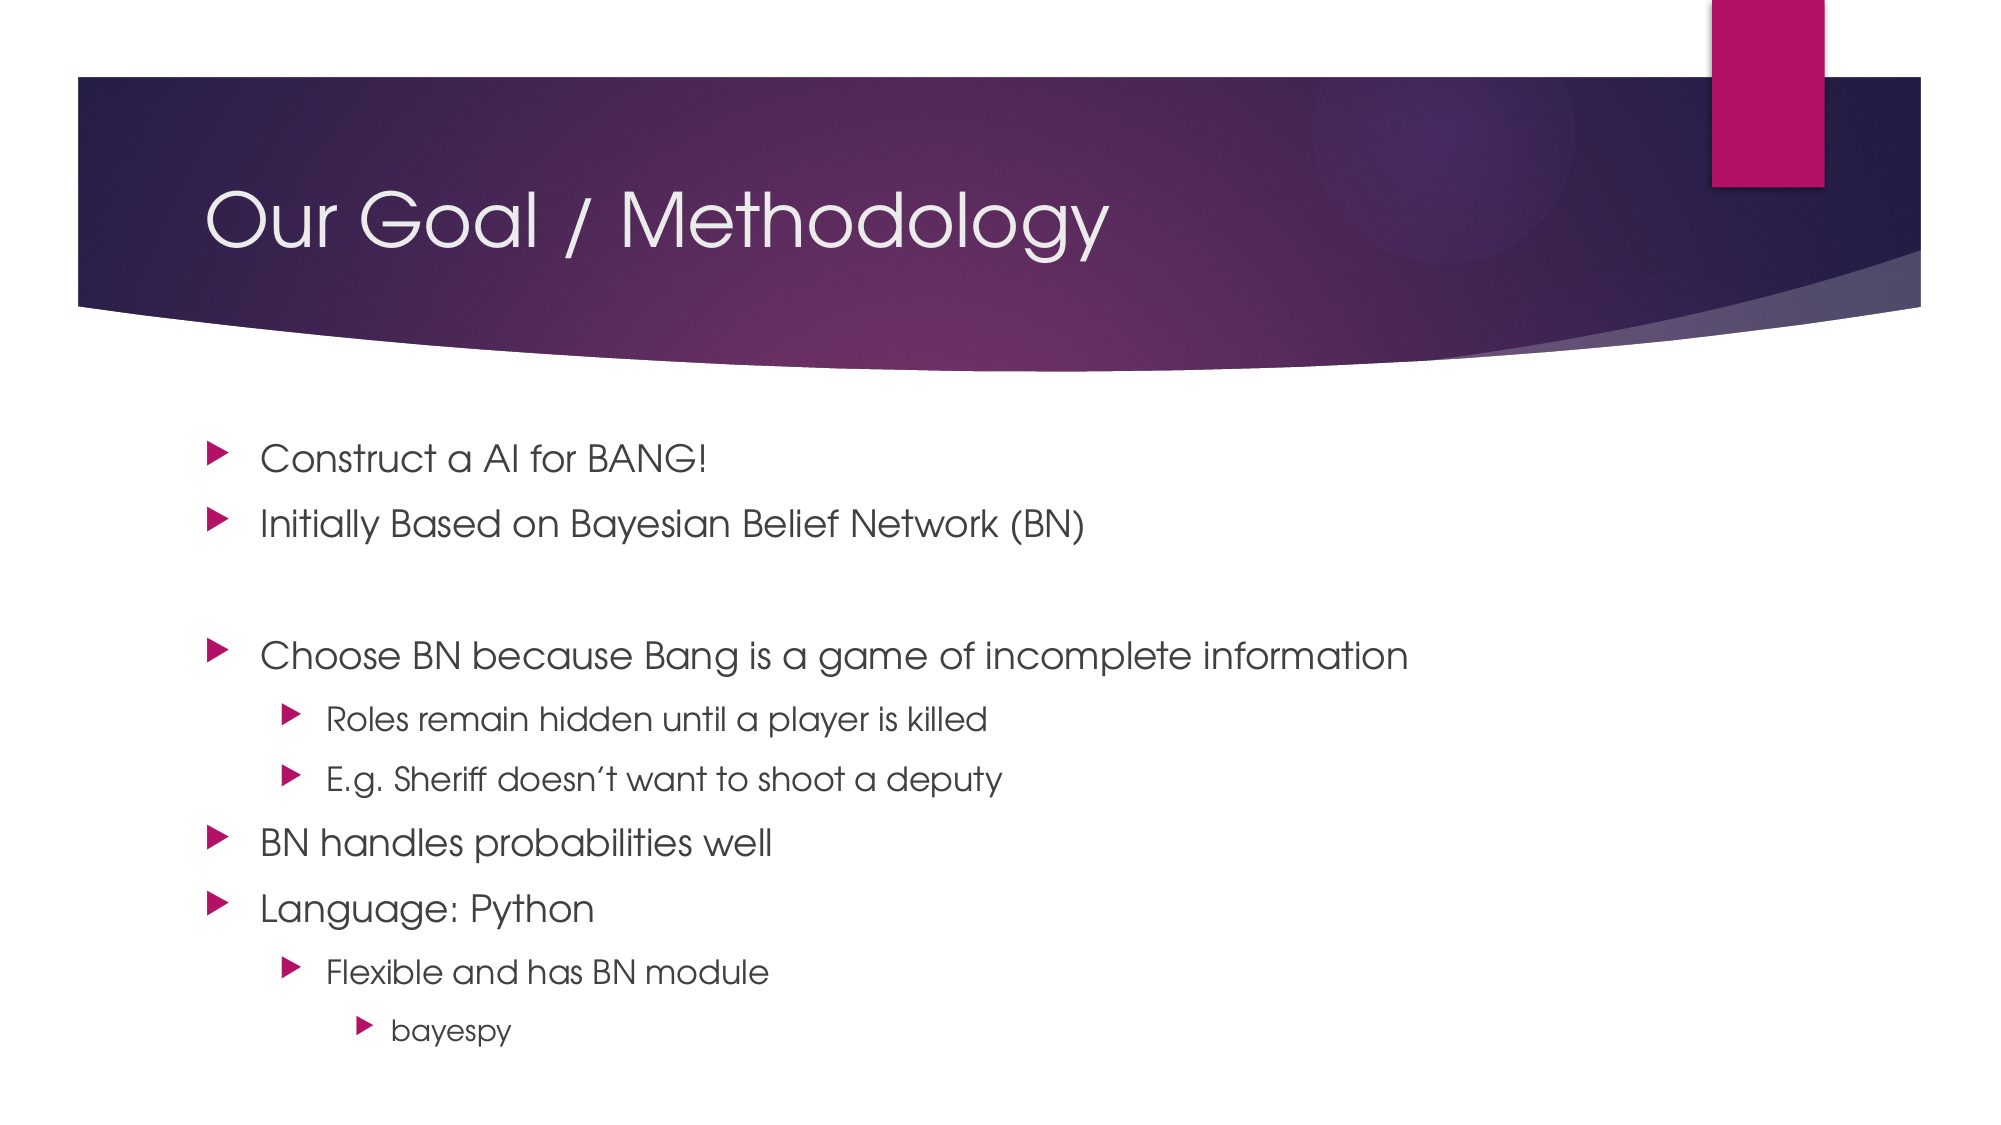

# Our Goal / Methodology
Construct a AI for BANG!
Initially Based on Bayesian Belief Network (BN)

Choose BN because Bang is a game of incomplete information
Roles remain hidden until a player is killed
E.g. Sheriff doesn’t want to shoot a deputy
BN handles probabilities well
Language: Python
Flexible and has BN module
bayespy